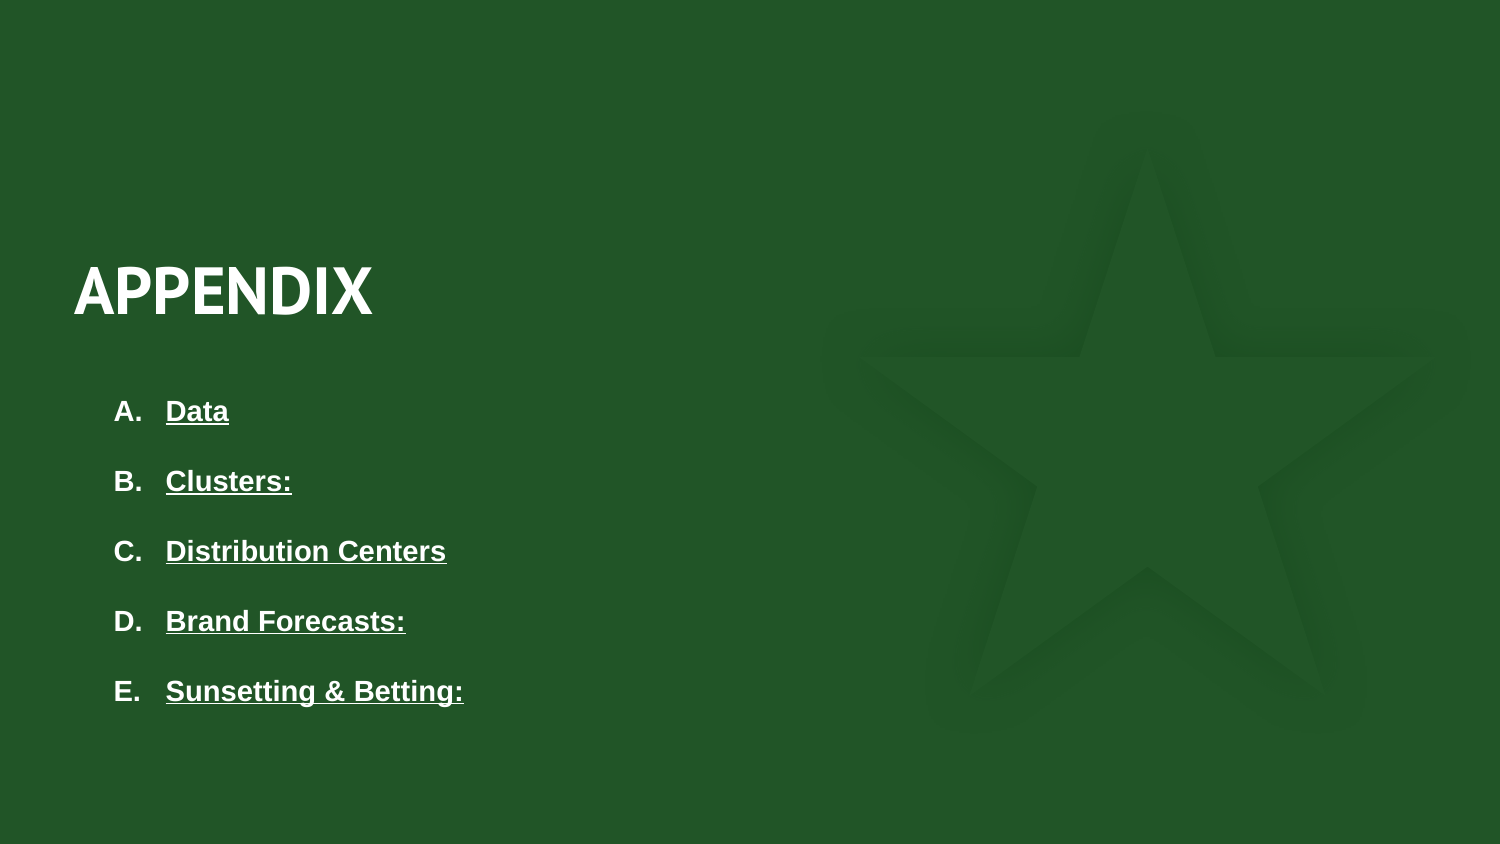

# APPENDIX
Data
Clusters:
Distribution Centers
Brand Forecasts:
Sunsetting & Betting: